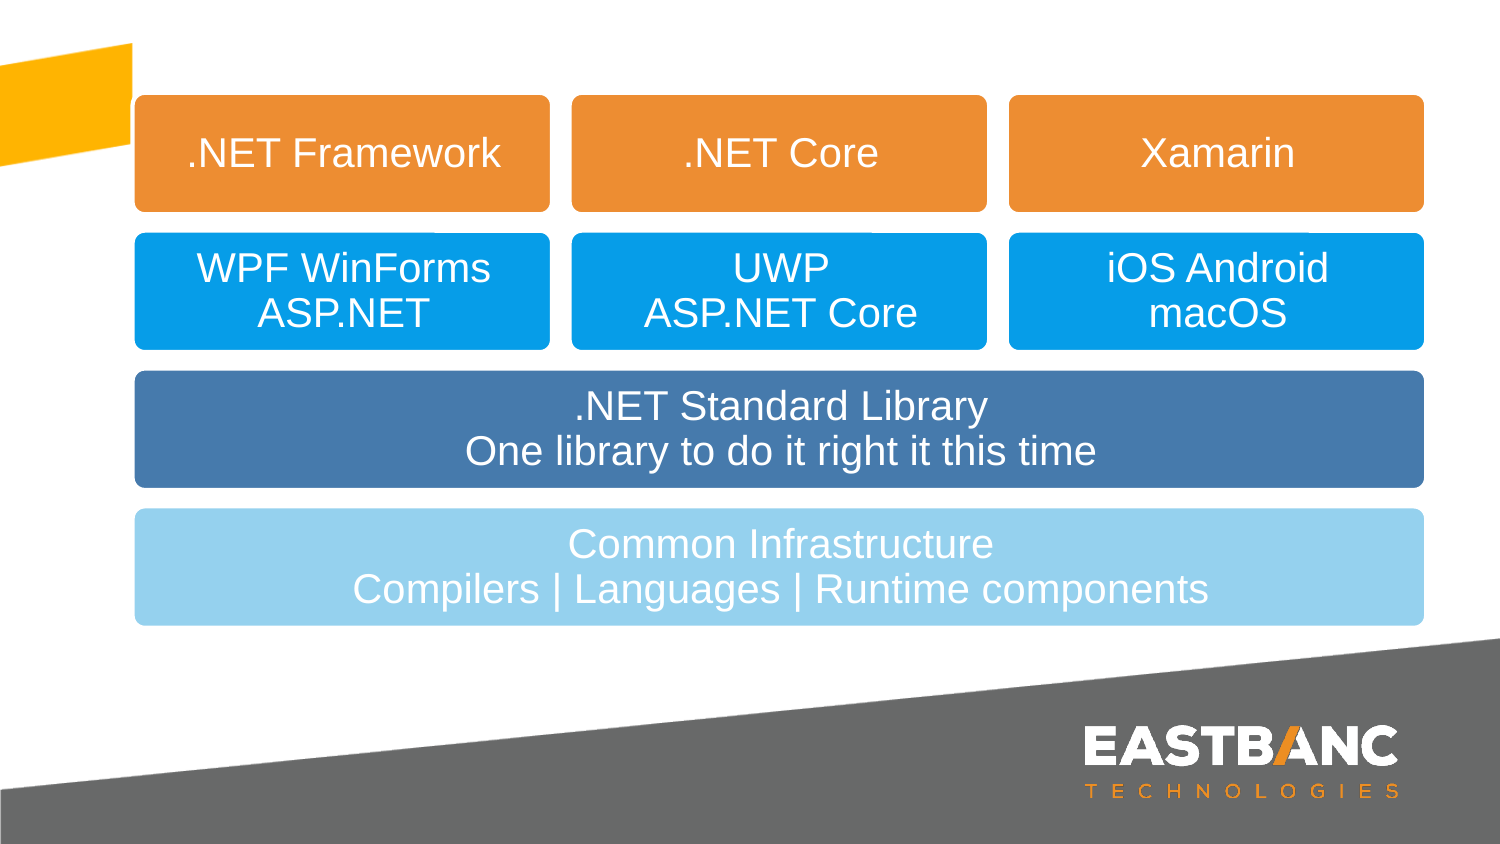

#
Common Infrastructure
Compilers | Languages | Runtime components
.NET Standard Library
One library to do it right it this time
WPF WinForms ASP.NET
.NET Framework
UWP
ASP.NET Core
.NET Core
iOS Android
macOS
Xamarin